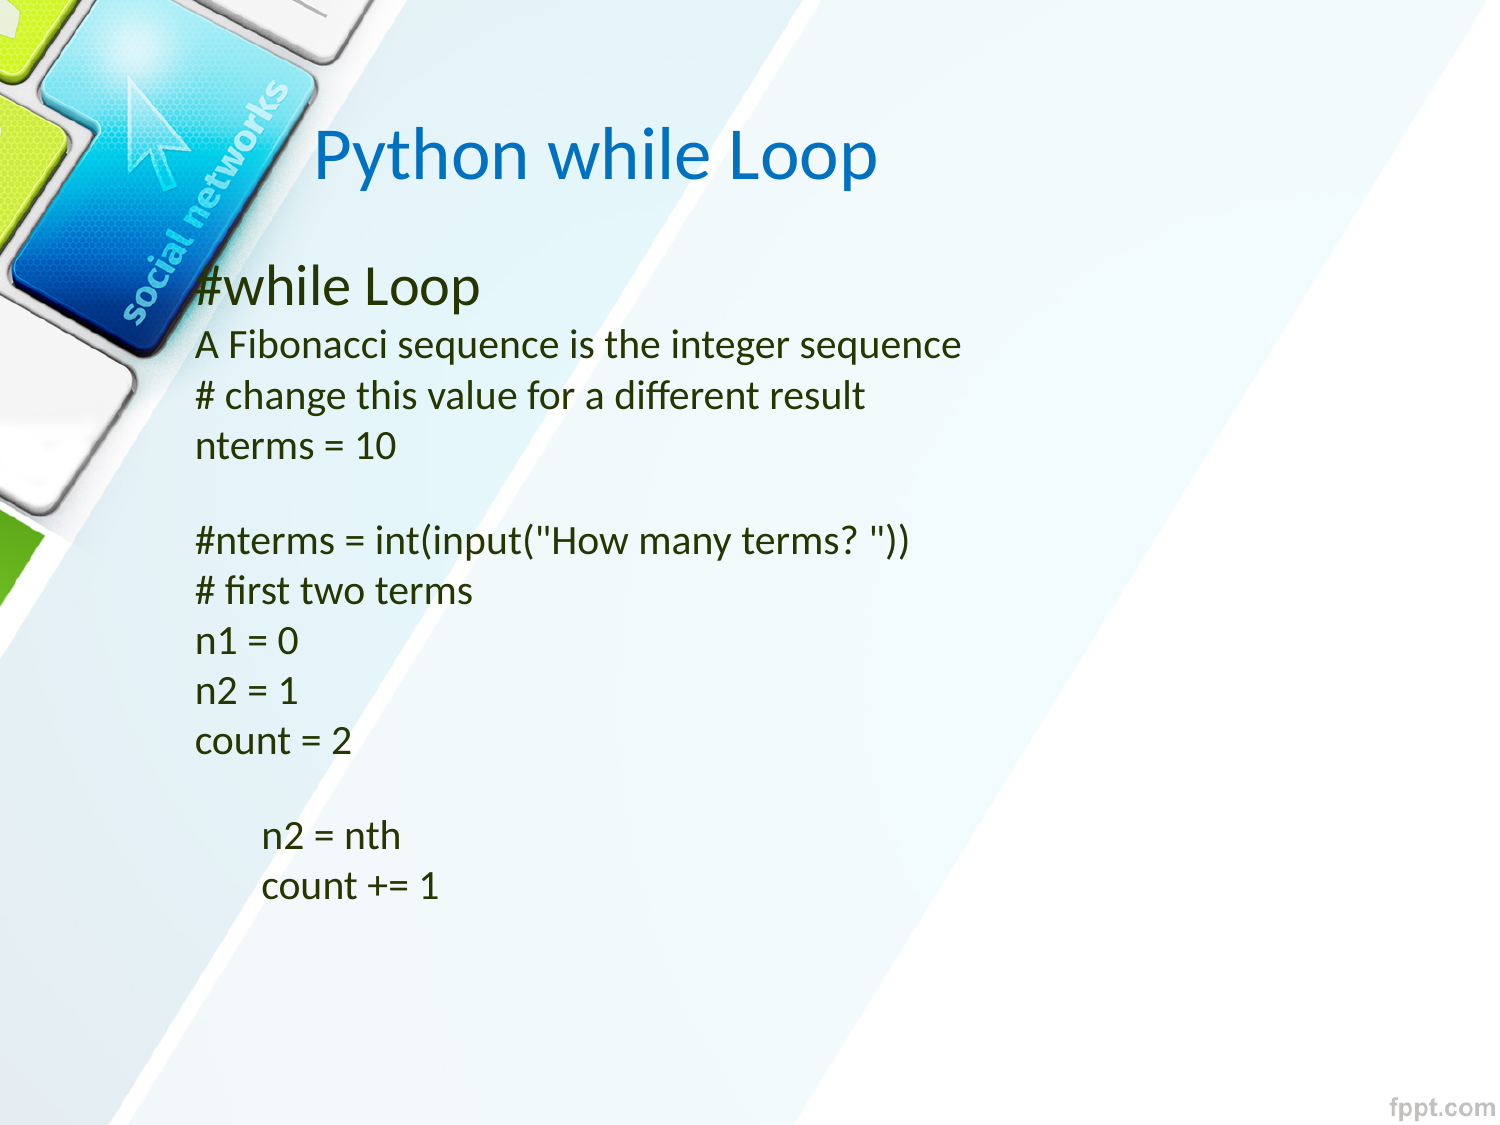

Python while Loop
#while Loop
A Fibonacci sequence is the integer sequence
# change this value for a different result
nterms = 10

#nterms = int(input("How many terms? "))
# first two terms
n1 = 0
n2 = 1
count = 2

       n2 = nth
       count += 1